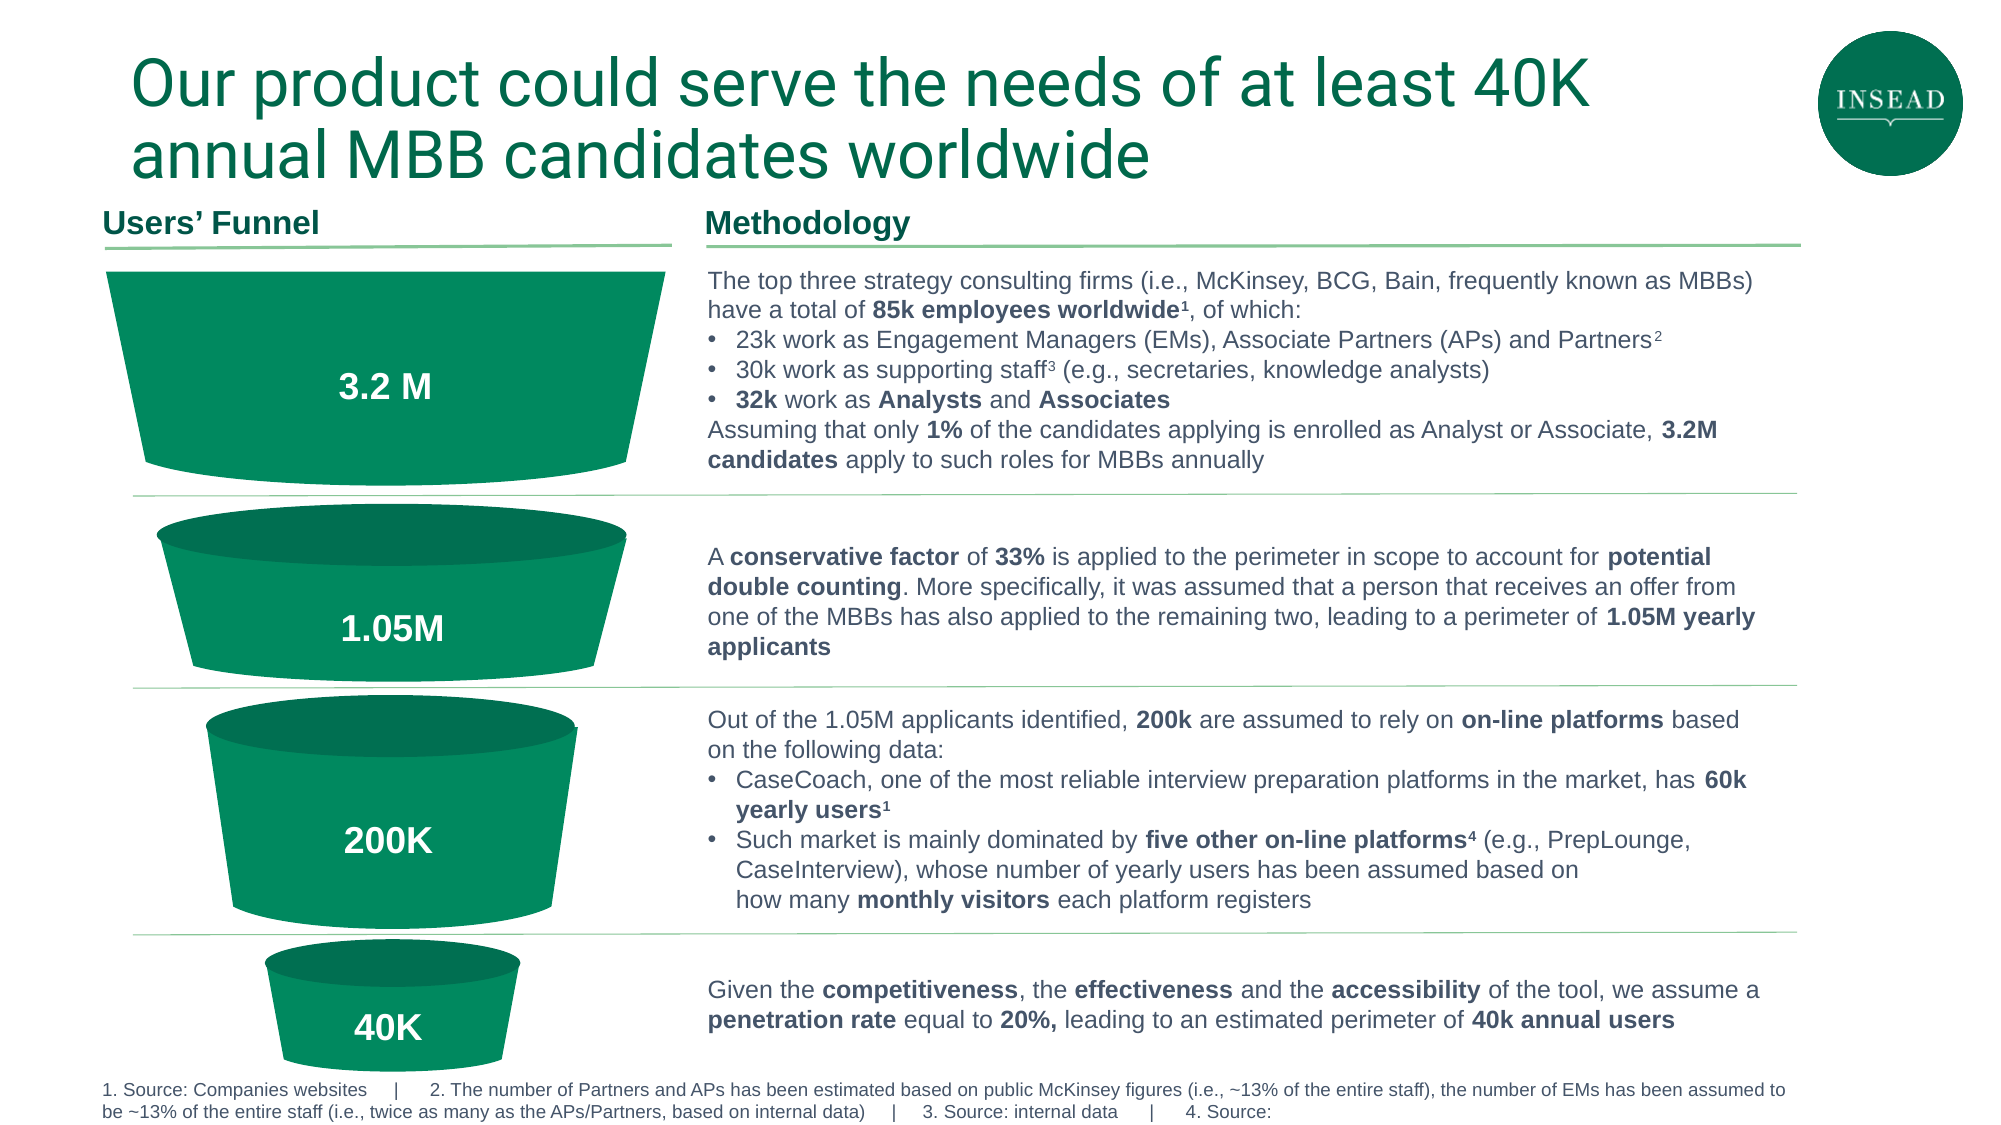

# Our product could serve the needs of at least 40K annual MBB candidates worldwide
Users’ Funnel
Methodology
The top three strategy consulting firms (i.e., McKinsey, BCG, Bain, frequently known as MBBs) have a total of 85k employees worldwide1, of which:
23k work as Engagement Managers (EMs), Associate Partners (APs) and Partners2
30k work as supporting staff3 (e.g., secretaries, knowledge analysts)
32k work as Analysts and Associates
Assuming that only 1% of the candidates applying is enrolled as Analyst or Associate, 3.2M candidates apply to such roles for MBBs annually

3.2 M

A conservative factor of 33% is applied to the perimeter in scope to account for potential double counting. More specifically, it was assumed that a person that receives an offer from one of the MBBs has also applied to the remaining two, leading to a perimeter of 1.05M yearly applicants

1.05M

Out of the 1.05M applicants identified, 200k are assumed to rely on on-line platforms based on the following data:
CaseCoach, one of the most reliable interview preparation platforms in the market, has 60k yearly users1
Such market is mainly dominated by five other on-line platforms4 (e.g., PrepLounge, CaseInterview), whose number of yearly users has been assumed based on how many monthly visitors each platform registers

200K

Given the competitiveness, the effectiveness and the accessibility of the tool, we assume a penetration rate equal to 20%, leading to an estimated perimeter of 40k annual users
40K
1. Source: Companies websites     |      2. The number of Partners and APs has been estimated based on public McKinsey figures (i.e., ~13% of the entire staff), the number of EMs has been assumed to be ~13% of the entire staff (i.e., twice as many as the APs/Partners, based on internal data)     |     3. Source: internal data      |      4. Source: https://www.similarweb.com/website/preplounge.com/competitors/